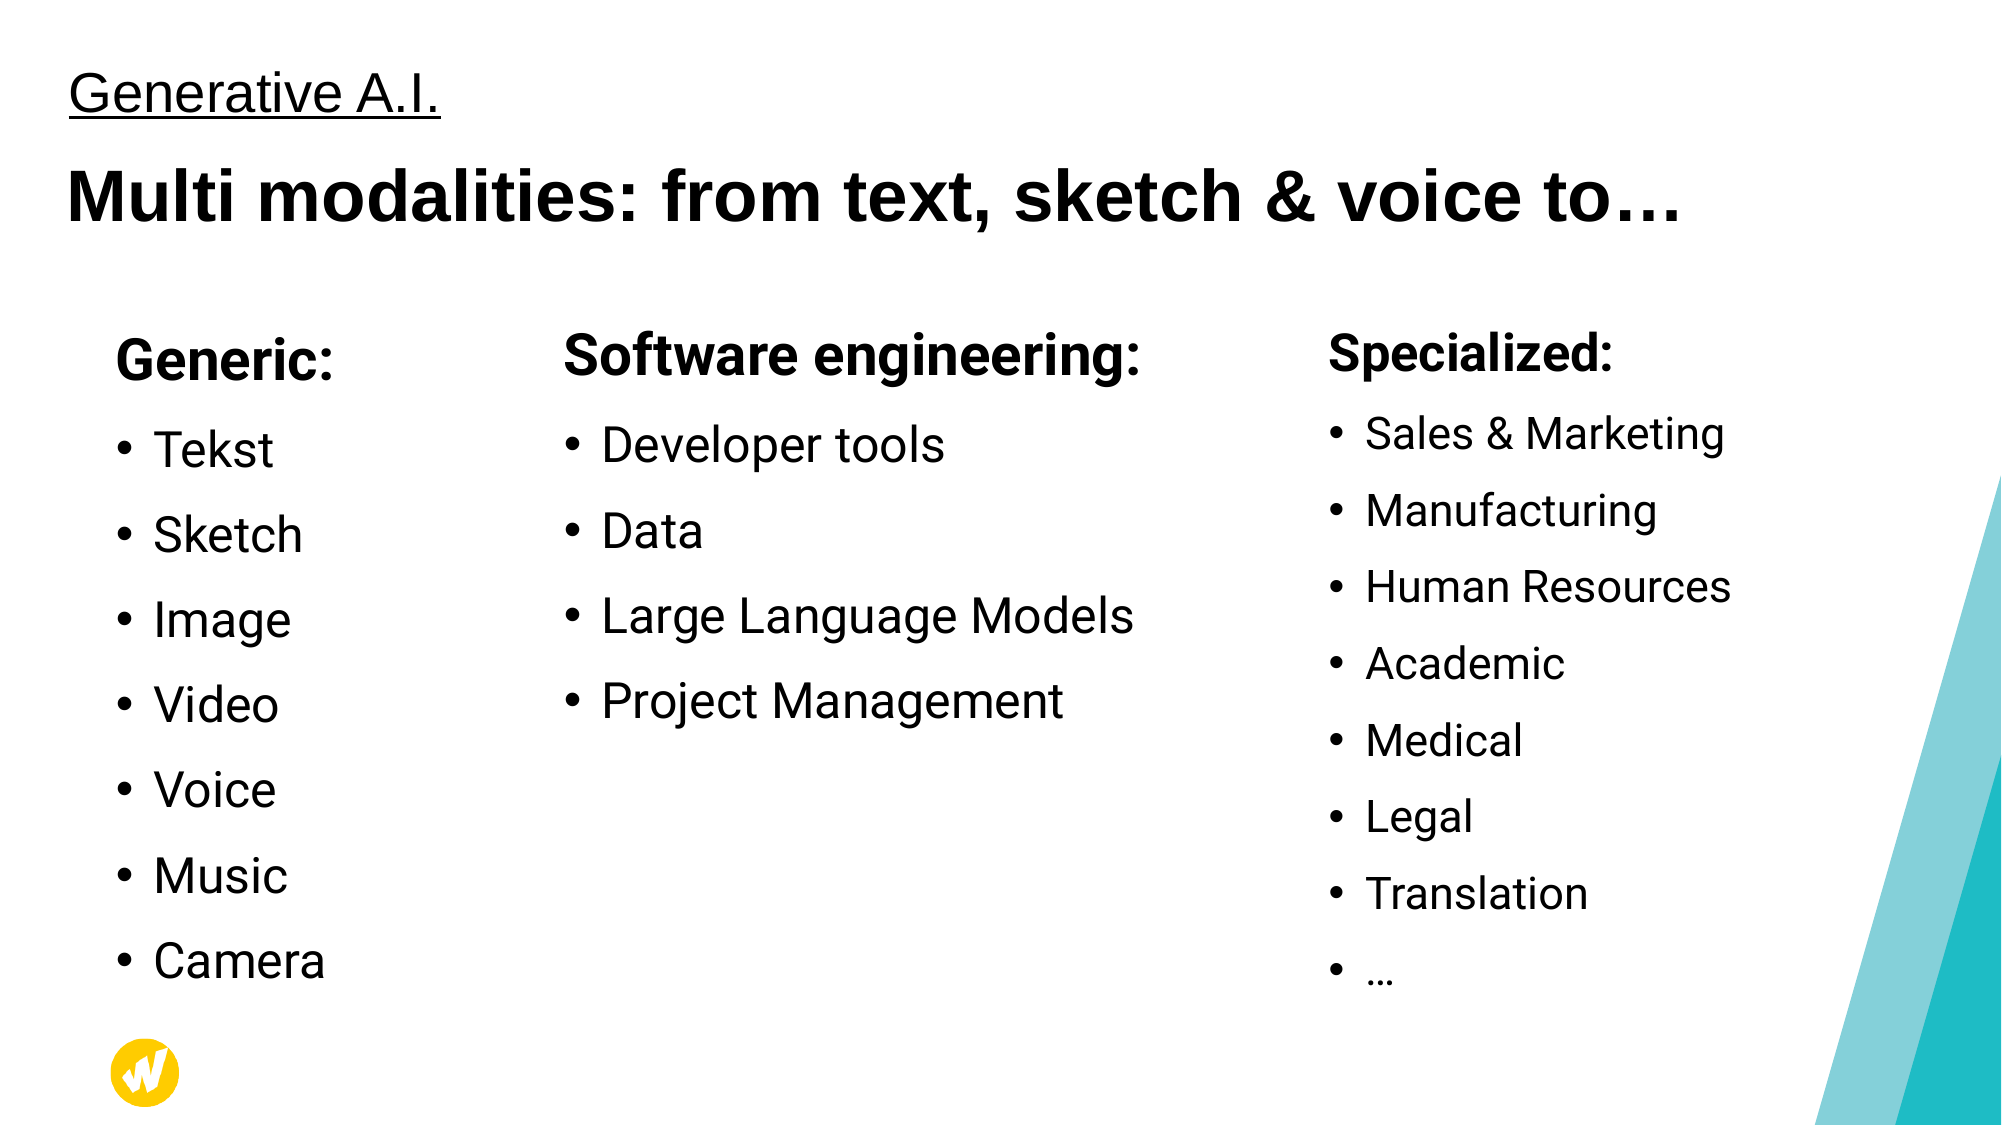

Generative A.I.
# Multi modalities: from text, sketch & voice to…
Software engineering:
Developer tools
Data
Large Language Models
Project Management
Specialized:
Sales & Marketing
Manufacturing
Human Resources
Academic
Medical
Legal
Translation
…
Generic:
Tekst
Sketch
Image
Video
Voice
Music
Camera